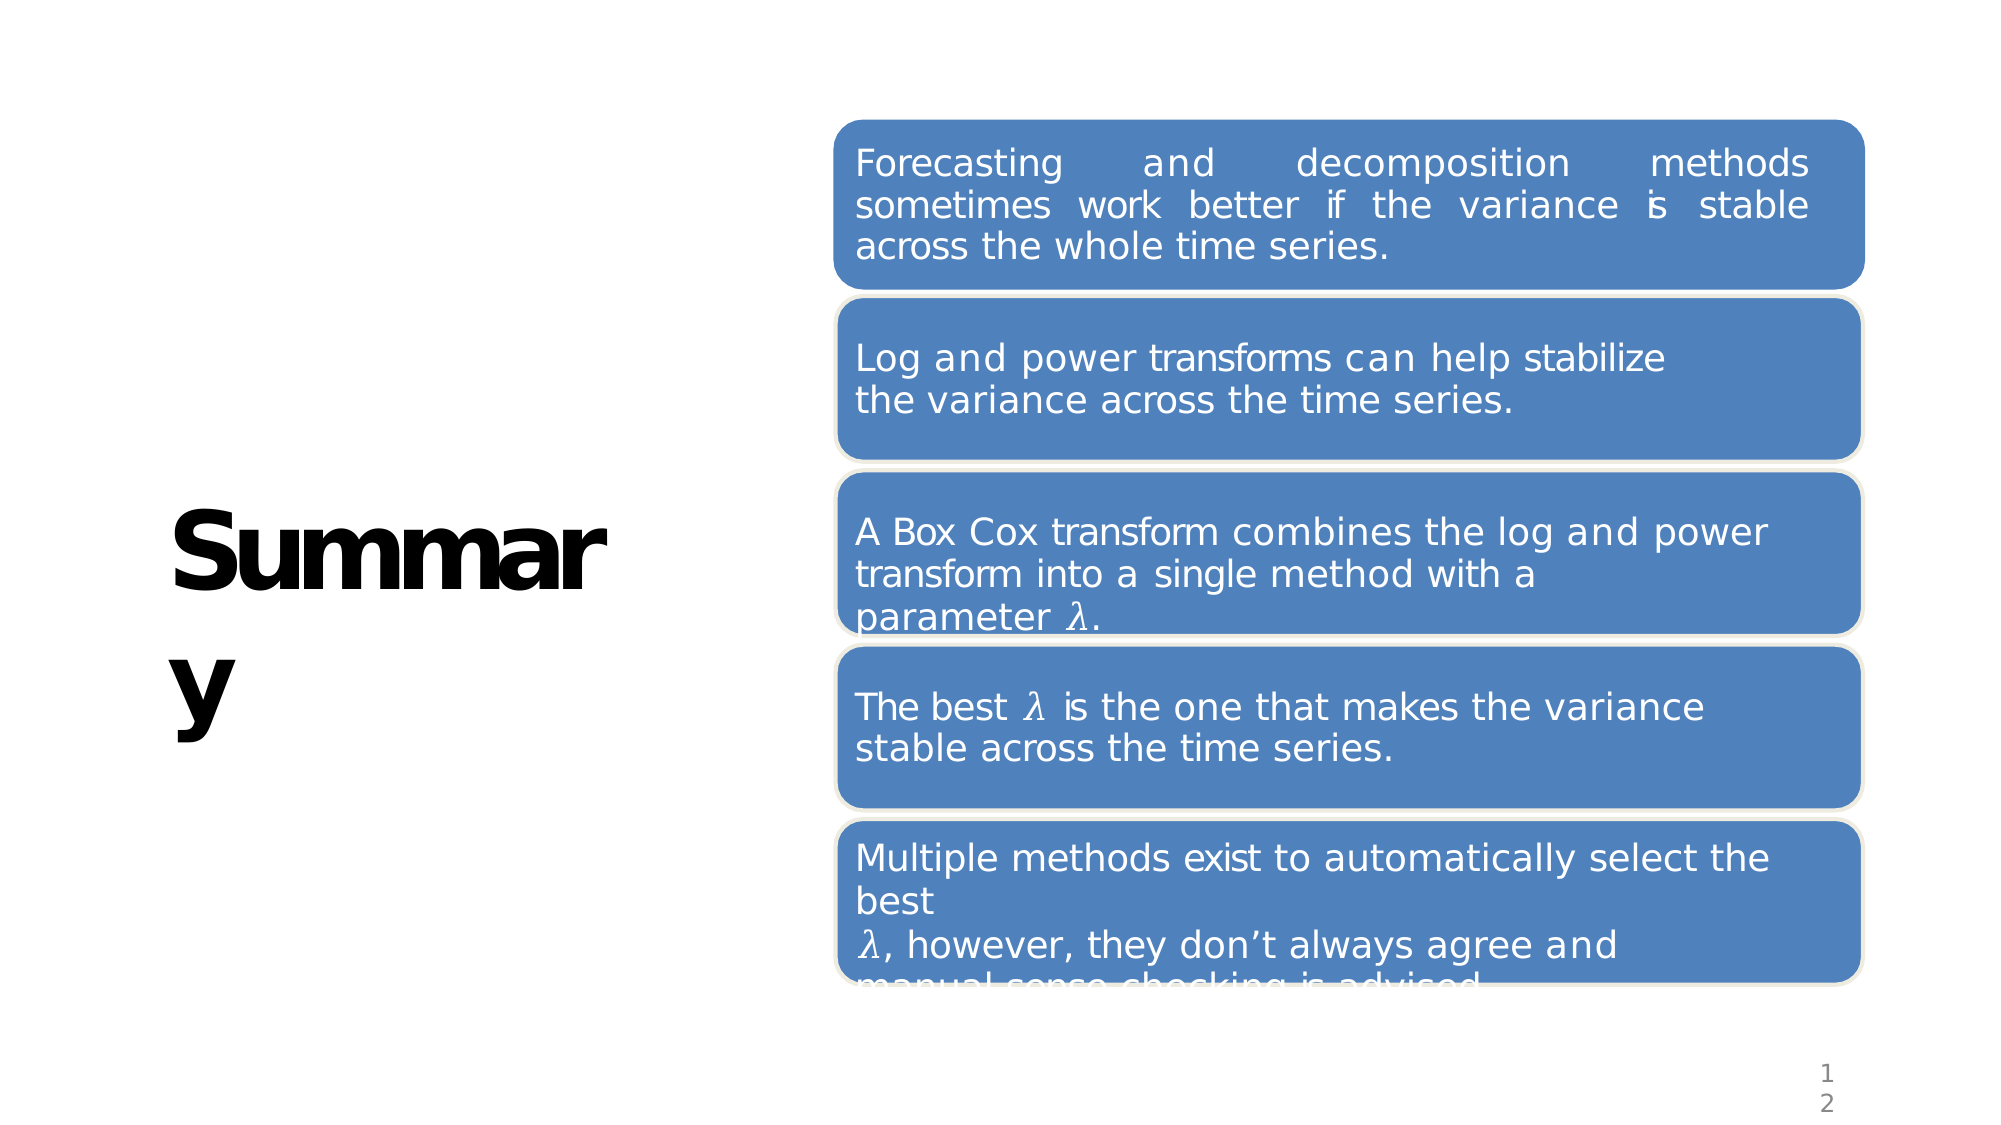

# Forecasting and decomposition methods sometimes work better if the variance is stable across the whole time series.

Log and power transforms can help stabilize the variance across the time series.

Summary
A Box Cox transform combines the log and power transform into a single method with a parameter 𝜆.

The best 𝜆 is the one that makes the variance stable across the time series.

Multiple methods exist to automatically select the best
𝜆, however, they don’t always agree and manual sense checking is advised.
12